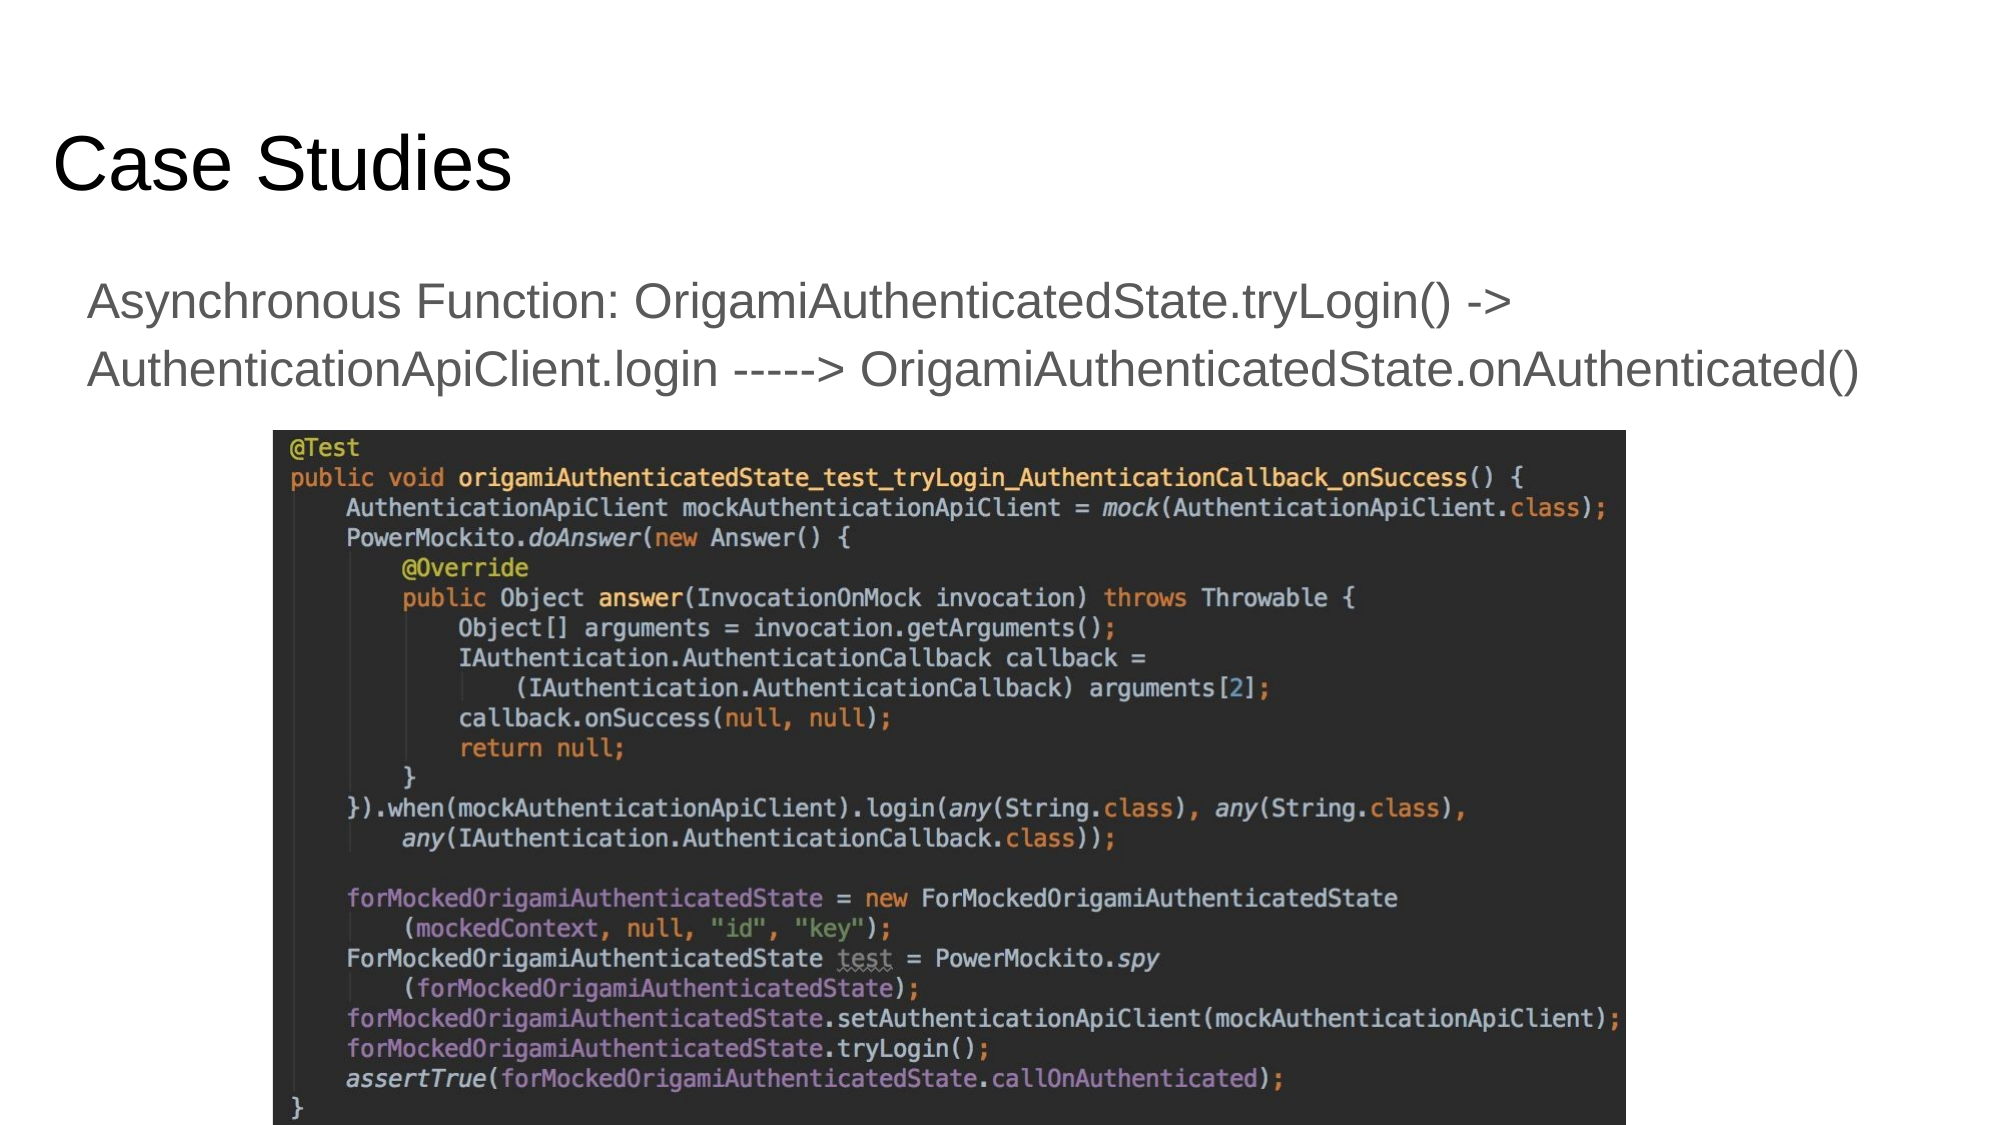

Case Studies
Asynchronous Function: OrigamiAuthenticatedState.tryLogin() ->  AuthenticationApiClient.login -----> OrigamiAuthenticatedState.onAuthenticated()